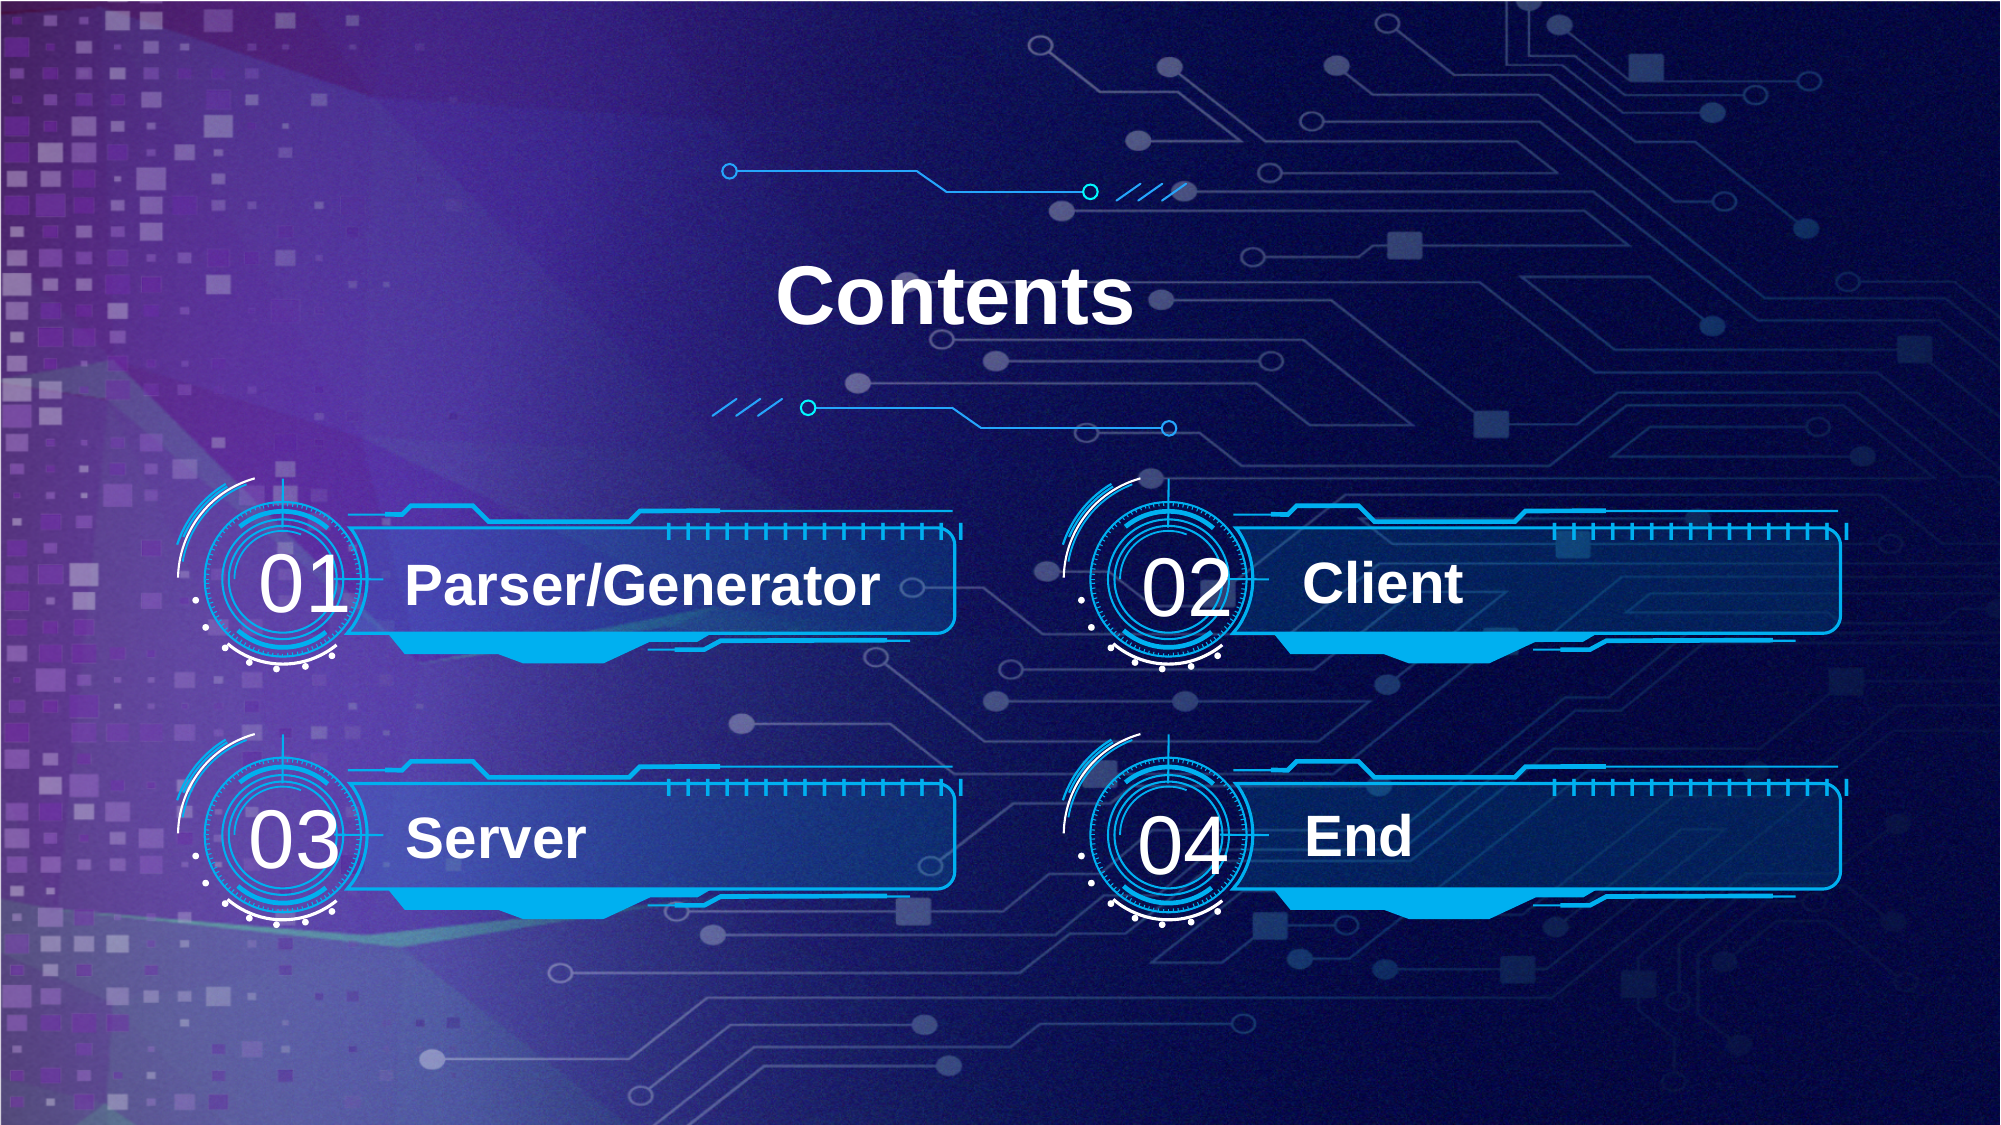

Contents

IIIIIIIIIIIIIIII

01
Parser/Generator

IIIIIIIIIIIIIIII

02
Client

IIIIIIIIIIIIIIII

03
Server

IIIIIIIIIIIIIIII

04
End